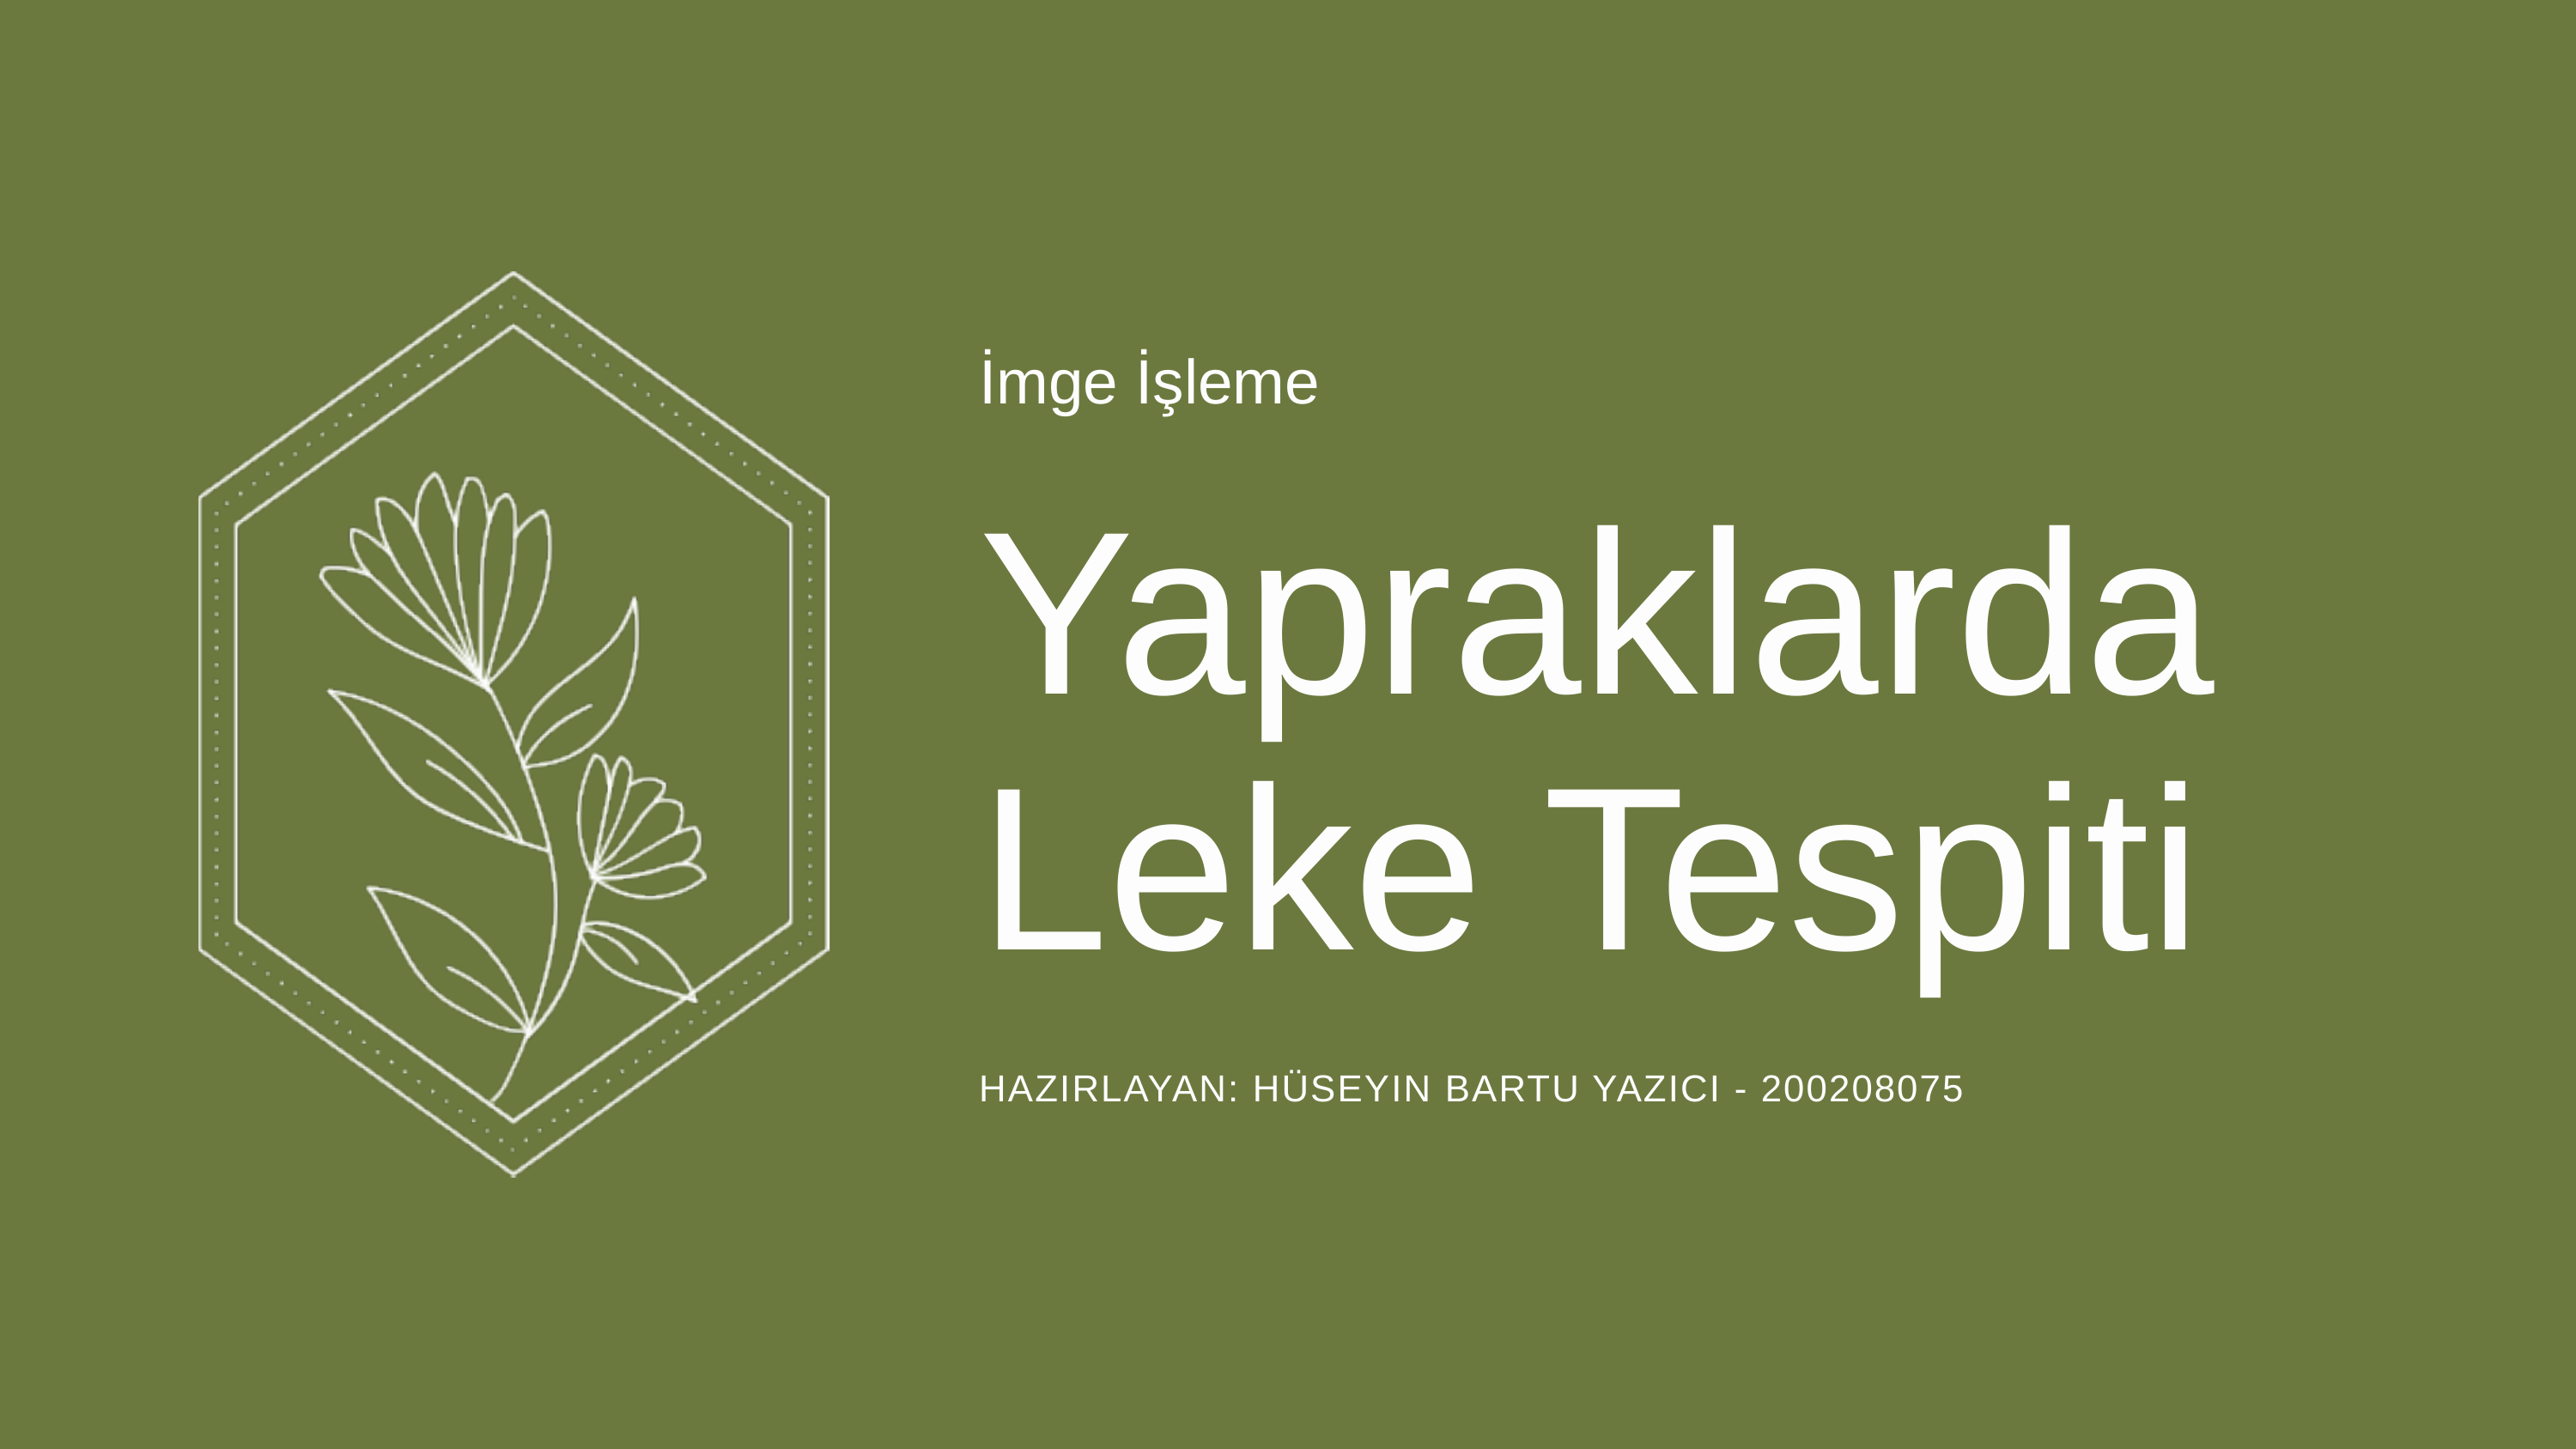

İmge İşleme
Yapraklarda Leke Tespiti
HAZIRLAYAN: HÜSEYIN BARTU YAZICI - 200208075